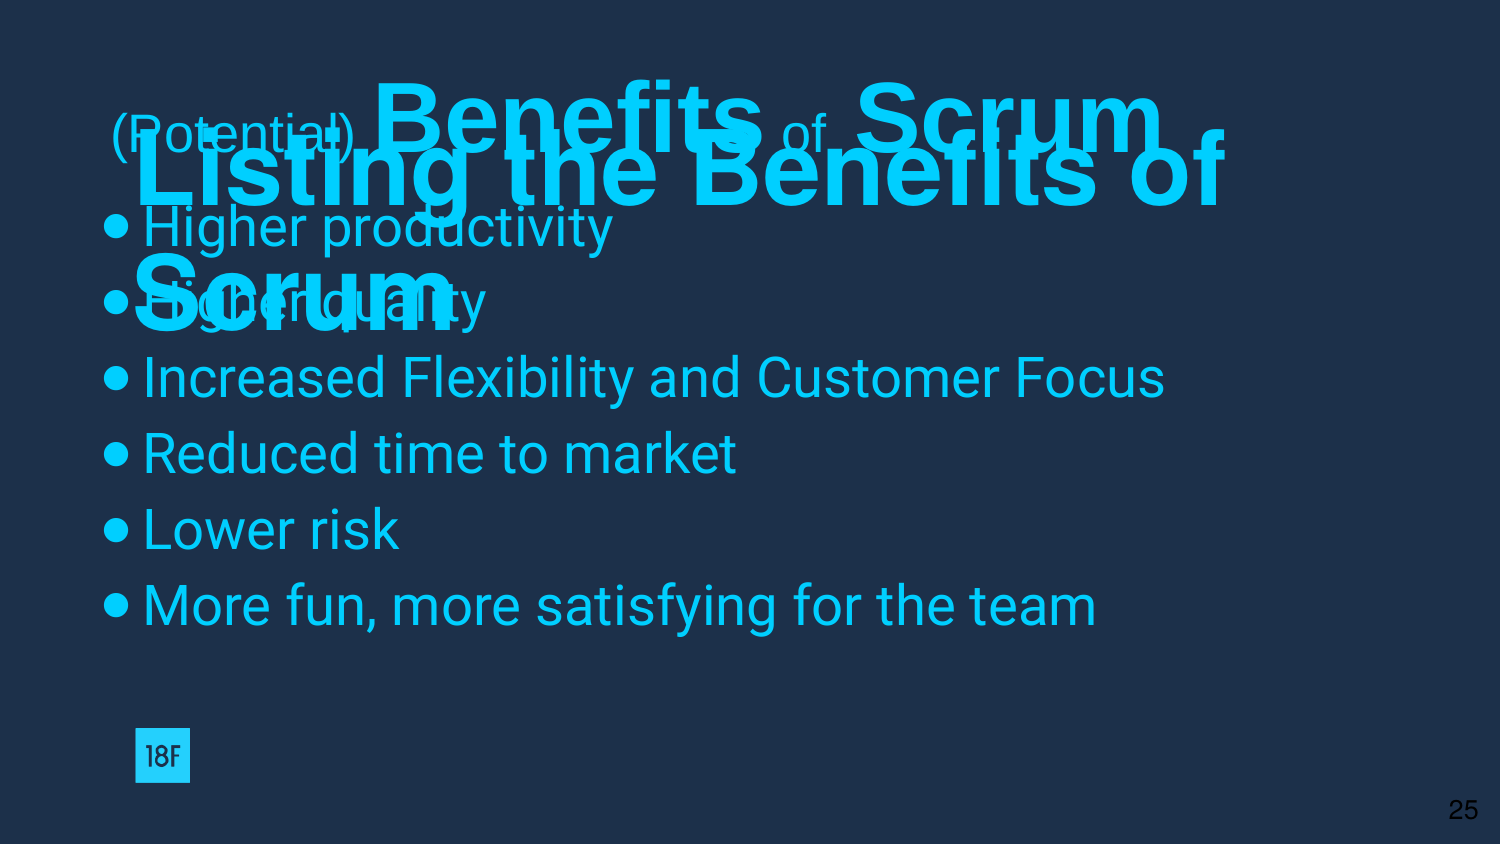

(Potential) Benefits of Scrum
# Listing the Benefits of Scrum
Higher productivity
Higher quality
Increased Flexibility and Customer Focus
Reduced time to market
Lower risk
More fun, more satisfying for the team
25